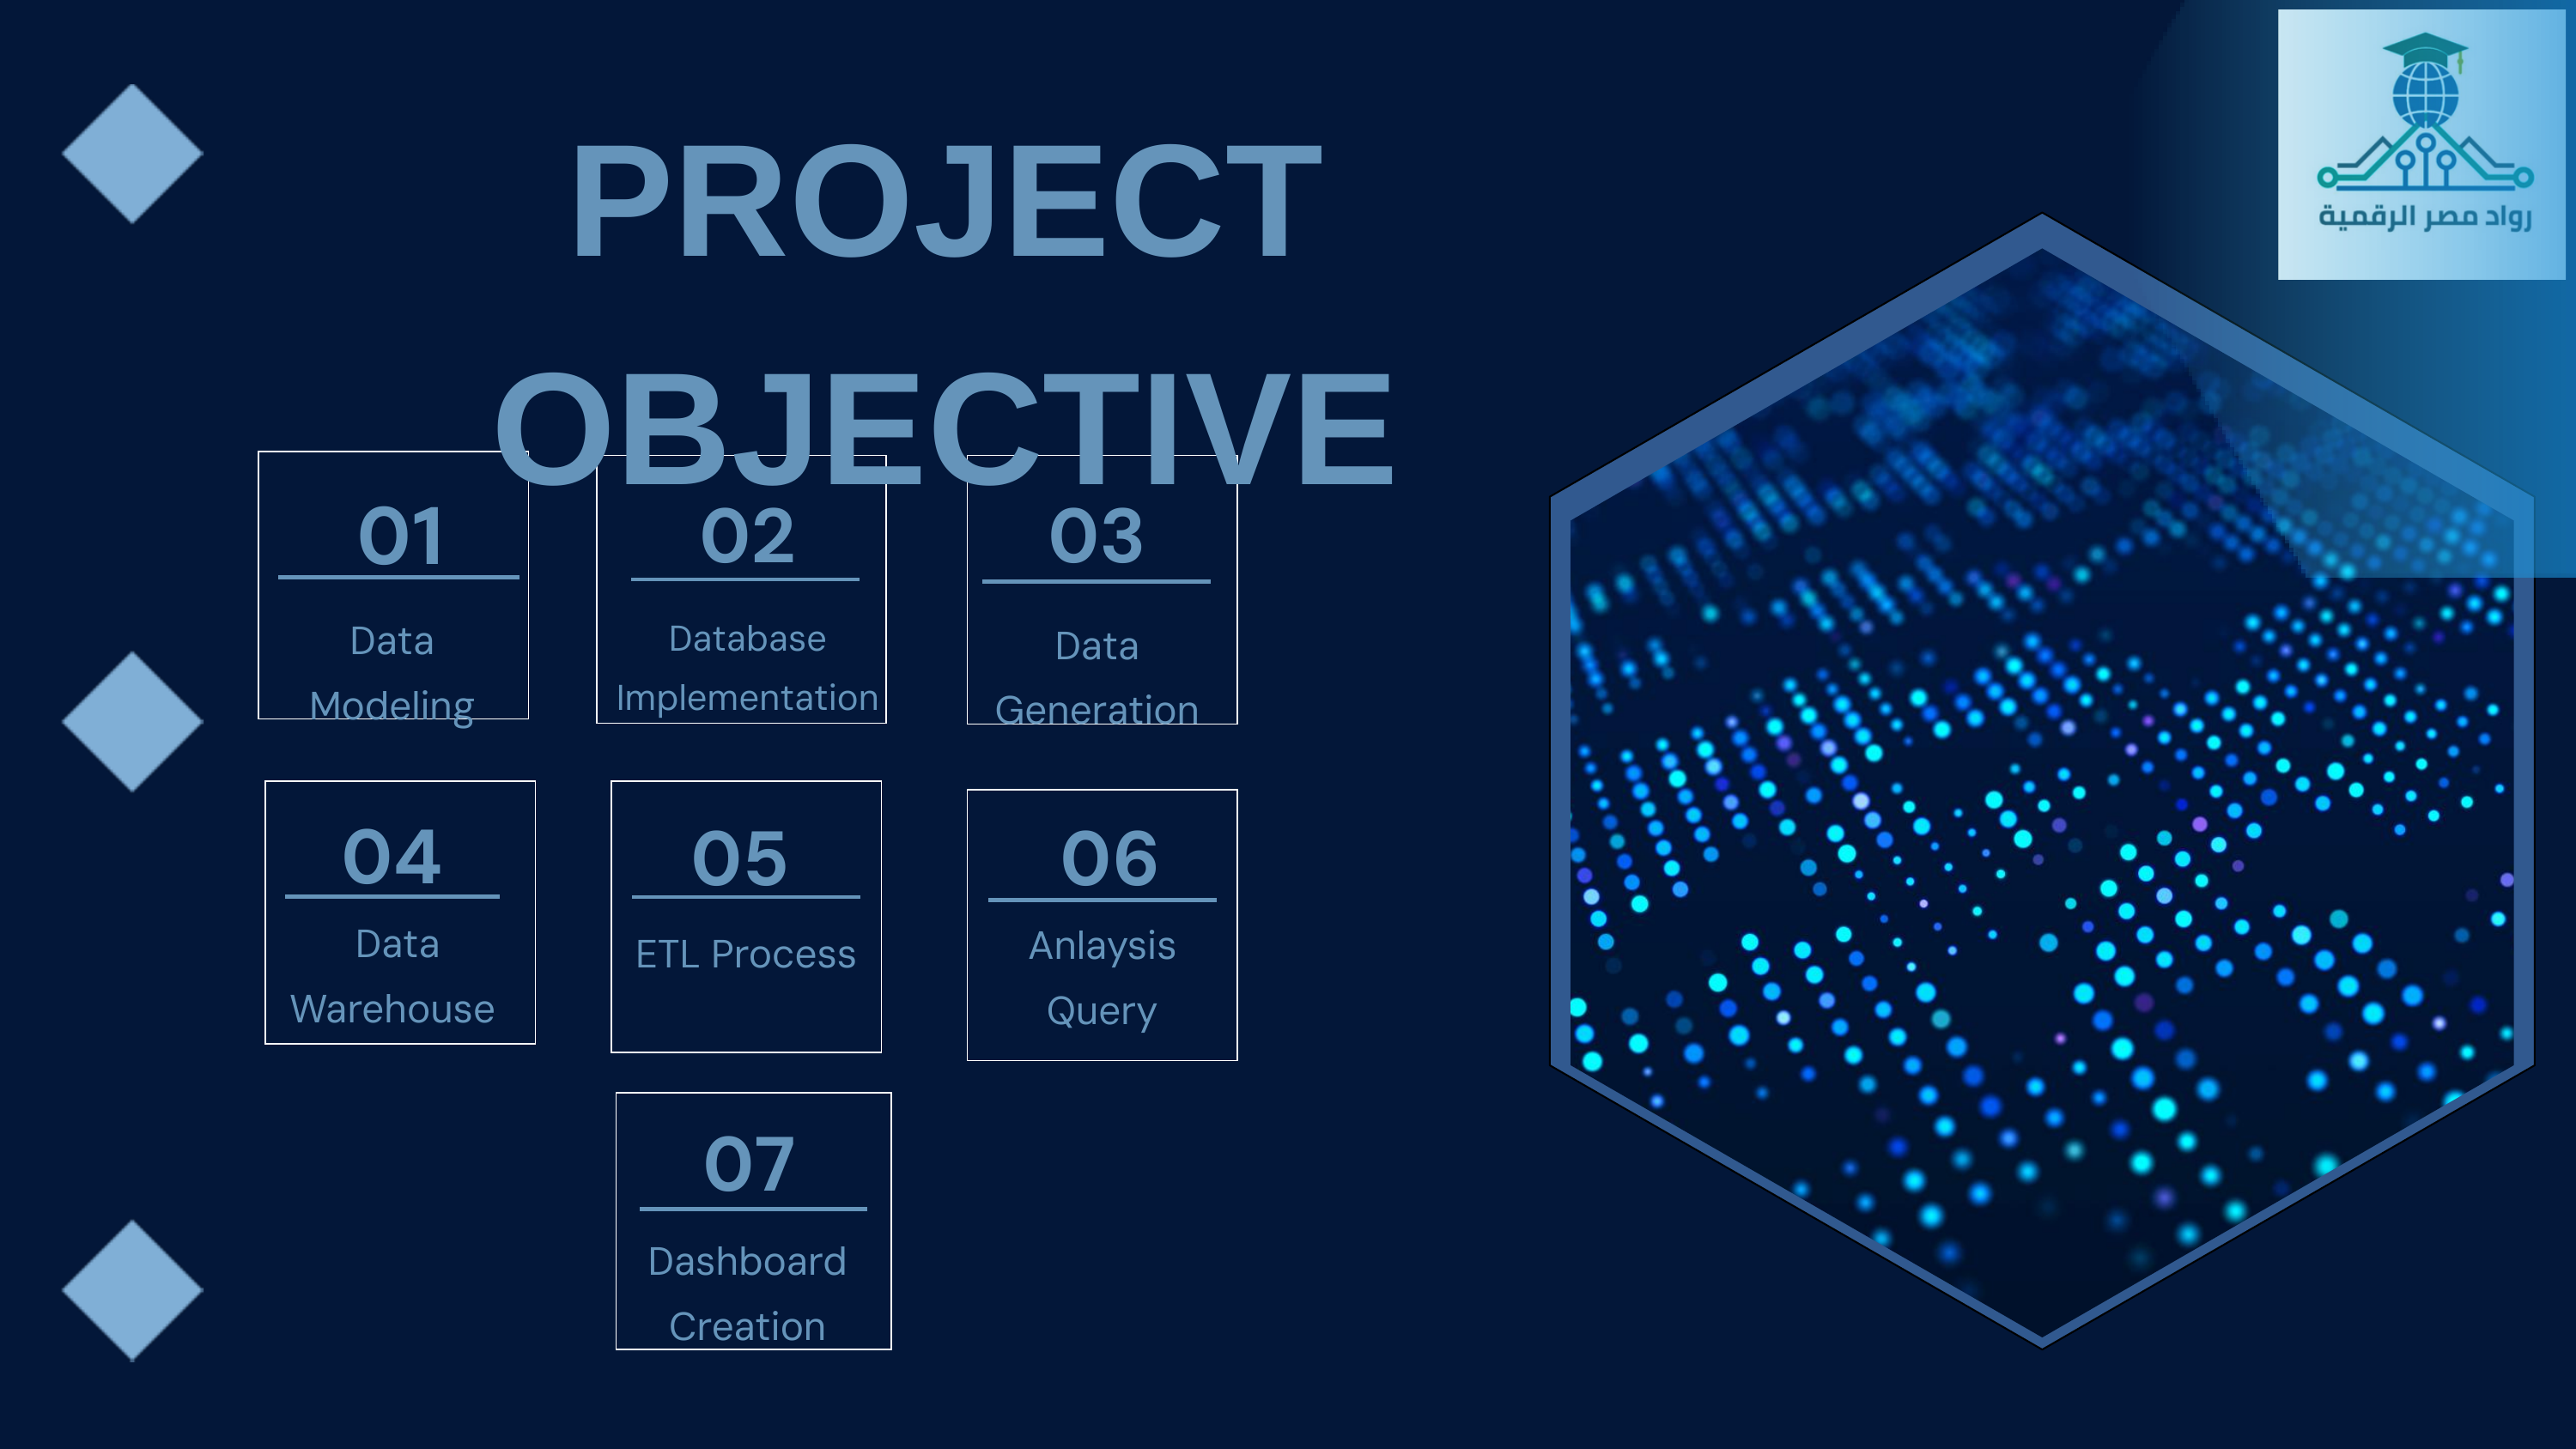

PROJECT OBJECTIVE

01
02
03
Data Modeling
Database Implementation
Data Generation

04
05
06

Data Warehouse
Anlaysis Query
ETL Process
07

Dashboard Creation